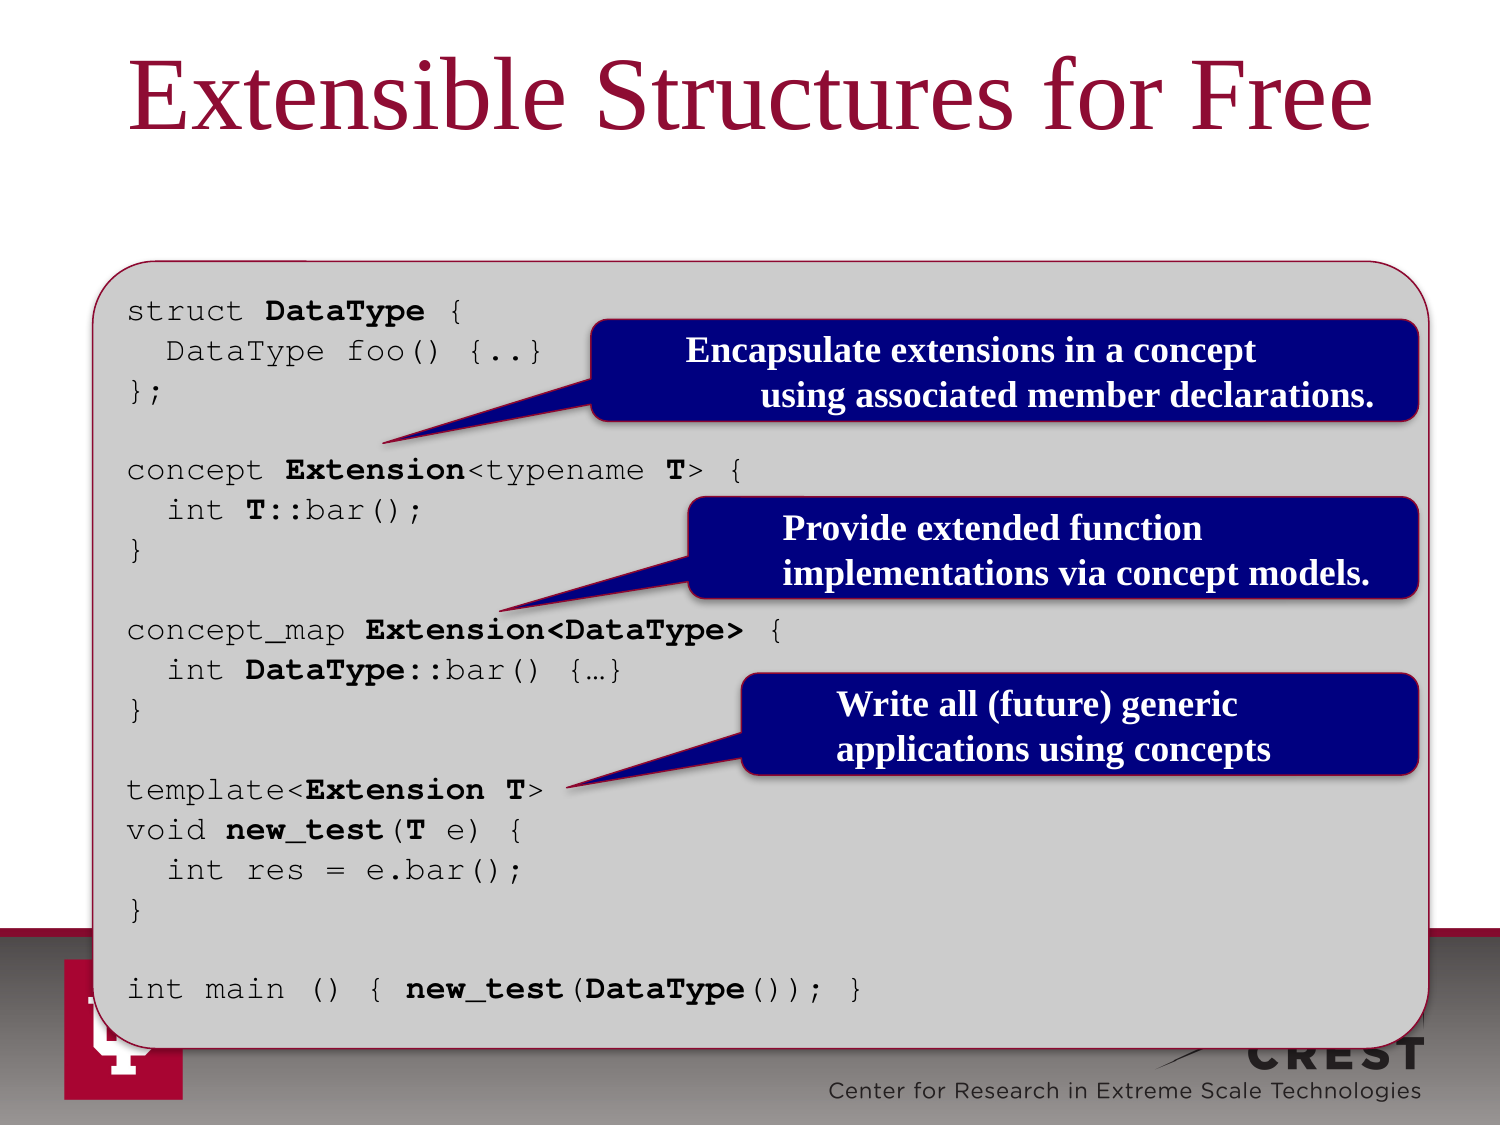

# Extensible Structures for Free
struct DataType {
  DataType foo() {..}
};

concept Extension<typename T> {
  int T::bar();
}

concept_map Extension<DataType> {
  int DataType::bar() {…}
}

template<Extension T>
void new_test(T e) {
  int res = e.bar();
}

int main () { new_test(DataType()); }

Encapsulate extensions in a concept
using associated member declarations.
Provide extended function implementations via concept models.
Write all (future) generic applications using concepts